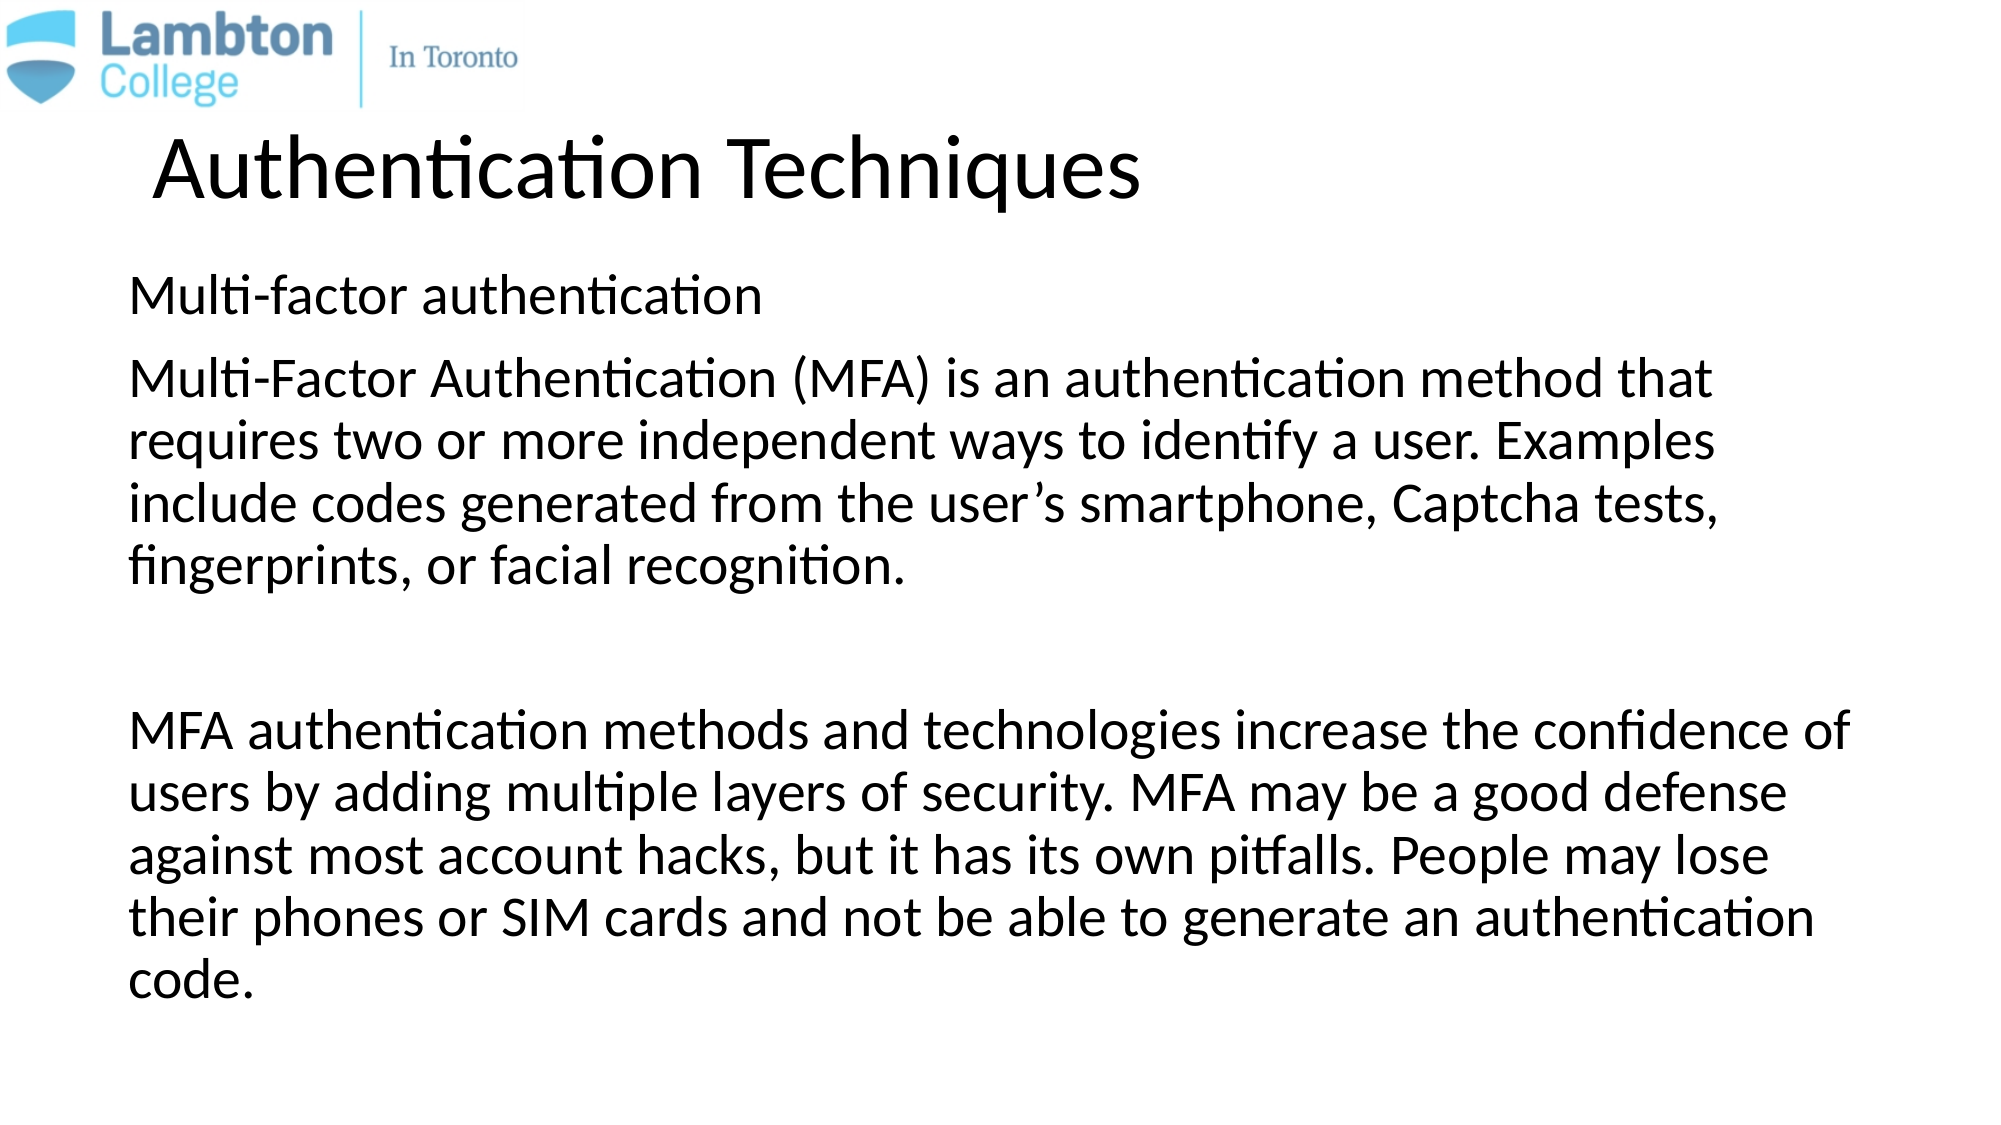

# Authentication Techniques
Multi-factor authentication
Multi-Factor Authentication (MFA) is an authentication method that requires two or more independent ways to identify a user. Examples include codes generated from the user’s smartphone, Captcha tests, fingerprints, or facial recognition.

MFA authentication methods and technologies increase the confidence of users by adding multiple layers of security. MFA may be a good defense against most account hacks, but it has its own pitfalls. People may lose their phones or SIM cards and not be able to generate an authentication code.